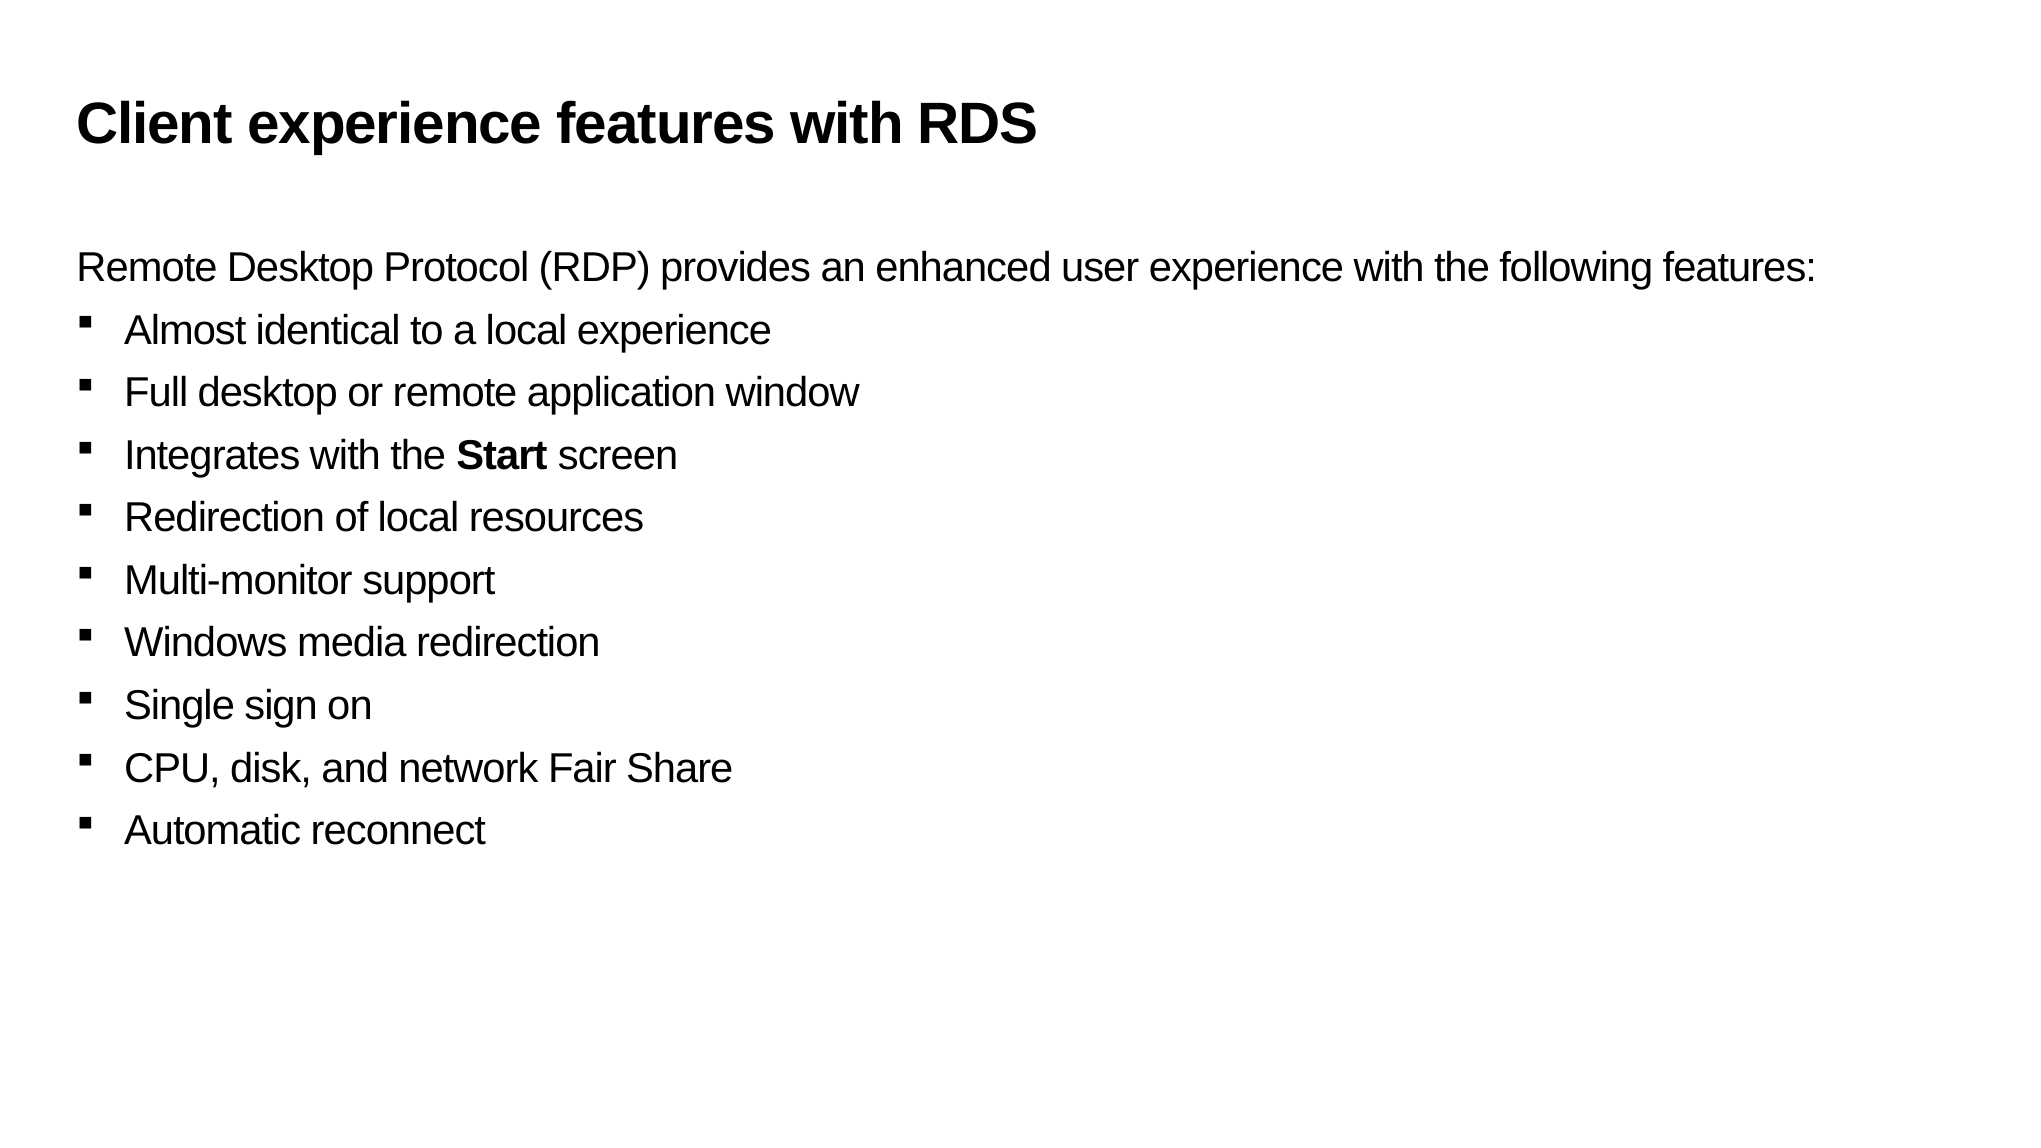

# Client experience features with RDS
Remote Desktop Protocol (RDP) provides an enhanced user experience with the following features:
Almost identical to a local experience
Full desktop or remote application window
Integrates with the Start screen
Redirection of local resources
Multi-monitor support
Windows media redirection
Single sign on
CPU, disk, and network Fair Share
Automatic reconnect